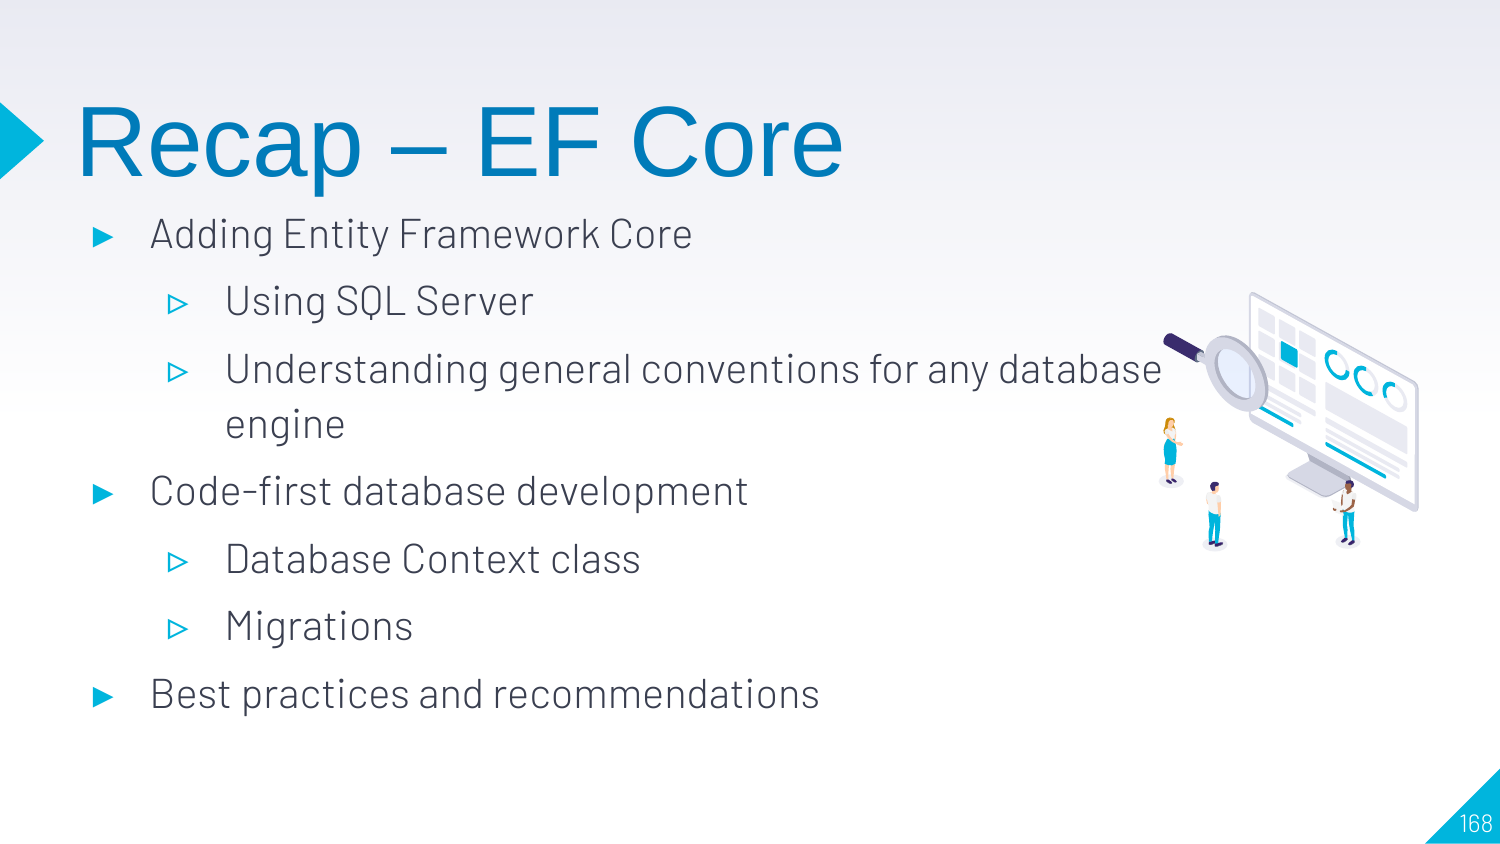

# Recap – EF Core
Adding Entity Framework Core
Using SQL Server
Understanding general conventions for any database engine
Code-first database development
Database Context class
Migrations
Best practices and recommendations

168